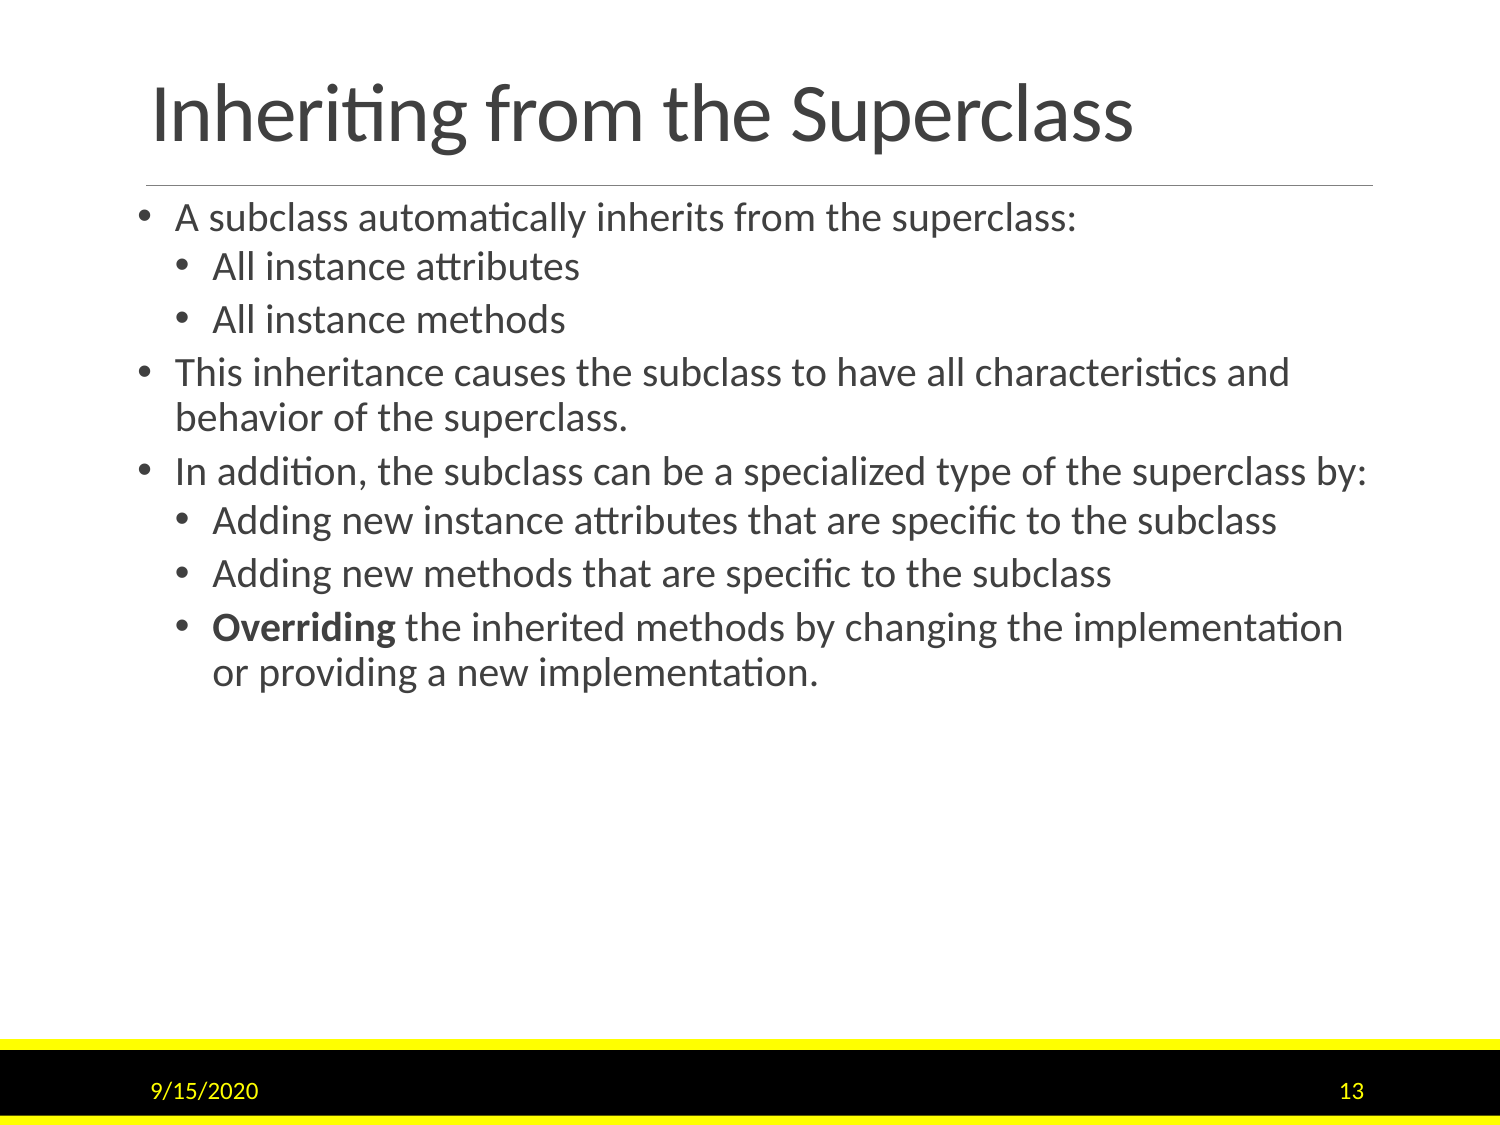

# Inheriting from the Superclass
A subclass automatically inherits from the superclass:
All instance attributes
All instance methods
This inheritance causes the subclass to have all characteristics and behavior of the superclass.
In addition, the subclass can be a specialized type of the superclass by:
Adding new instance attributes that are specific to the subclass
Adding new methods that are specific to the subclass
Overriding the inherited methods by changing the implementation or providing a new implementation.

9/15/2020
13